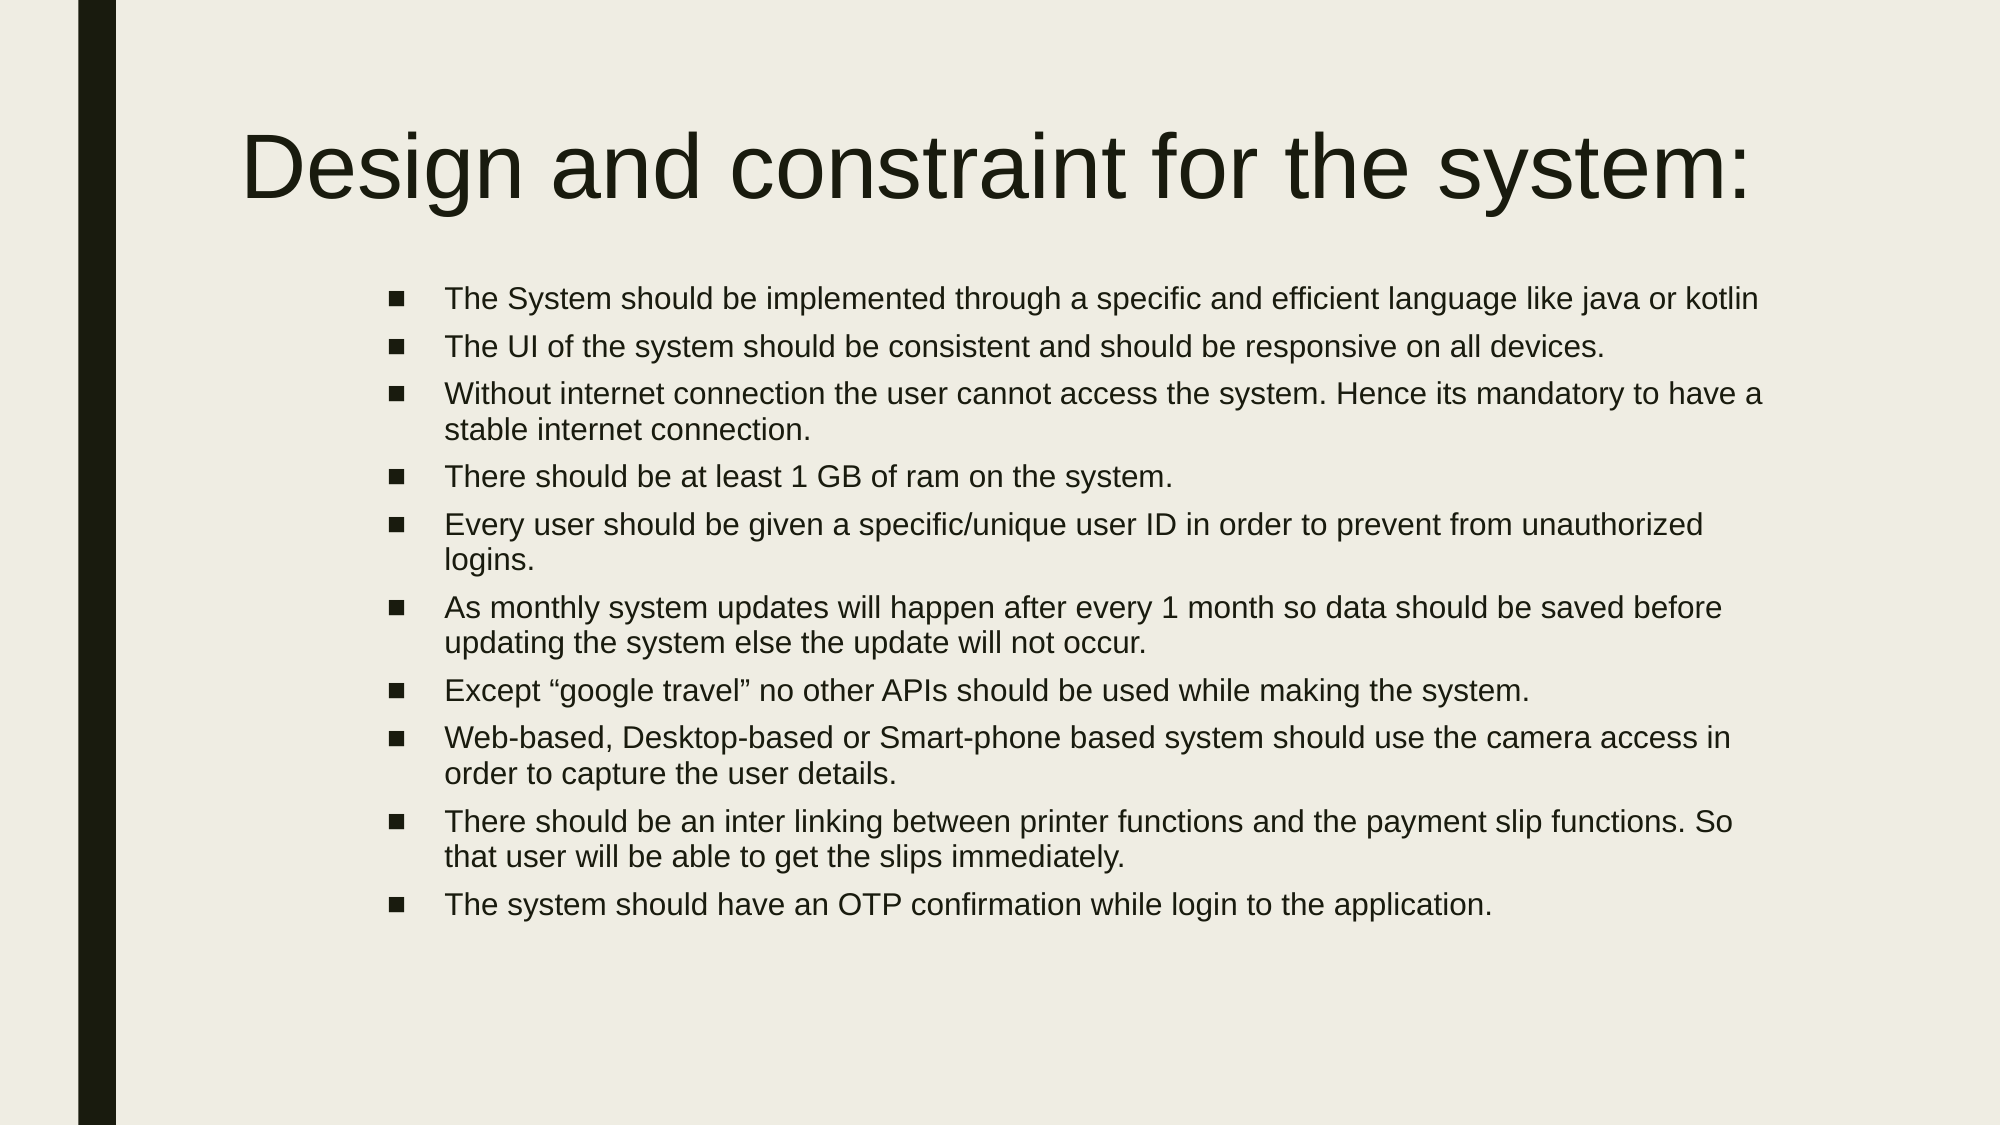

# Design and constraint for the system:
The System should be implemented through a specific and efficient language like java or kotlin
The UI of the system should be consistent and should be responsive on all devices.
Without internet connection the user cannot access the system. Hence its mandatory to have a stable internet connection.
There should be at least 1 GB of ram on the system.
Every user should be given a specific/unique user ID in order to prevent from unauthorized logins.
As monthly system updates will happen after every 1 month so data should be saved before updating the system else the update will not occur.
Except “google travel” no other APIs should be used while making the system.
Web-based, Desktop-based or Smart-phone based system should use the camera access in order to capture the user details.
There should be an inter linking between printer functions and the payment slip functions. So that user will be able to get the slips immediately.
The system should have an OTP confirmation while login to the application.